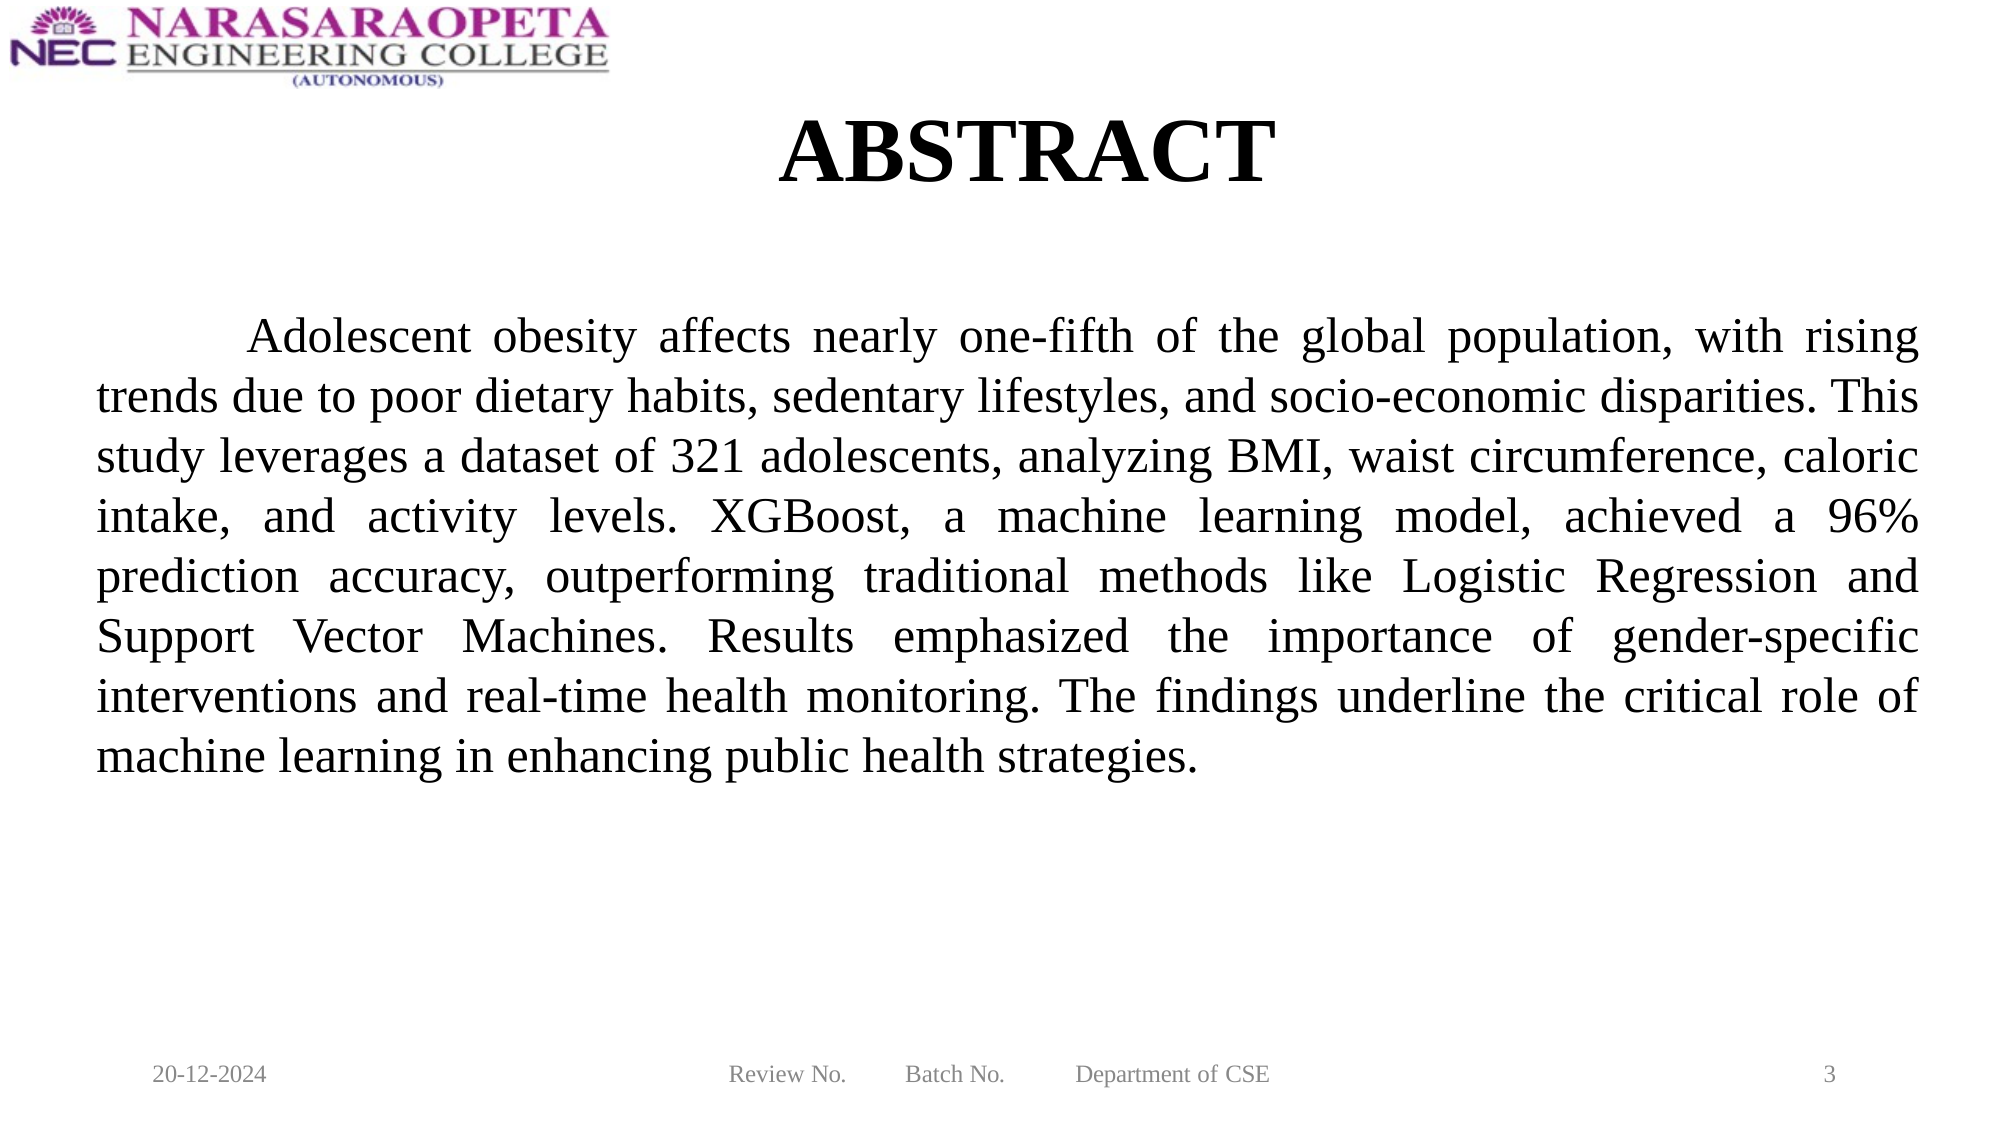

# ABSTRACT
	Adolescent obesity affects nearly one-fifth of the global population, with rising trends due to poor dietary habits, sedentary lifestyles, and socio-economic disparities. This study leverages a dataset of 321 adolescents, analyzing BMI, waist circumference, caloric intake, and activity levels. XGBoost, a machine learning model, achieved a 96% prediction accuracy, outperforming traditional methods like Logistic Regression and Support Vector Machines. Results emphasized the importance of gender-specific interventions and real-time health monitoring. The findings underline the critical role of machine learning in enhancing public health strategies.
20-12-2024
Review No.
Batch No.
Department of CSE
3